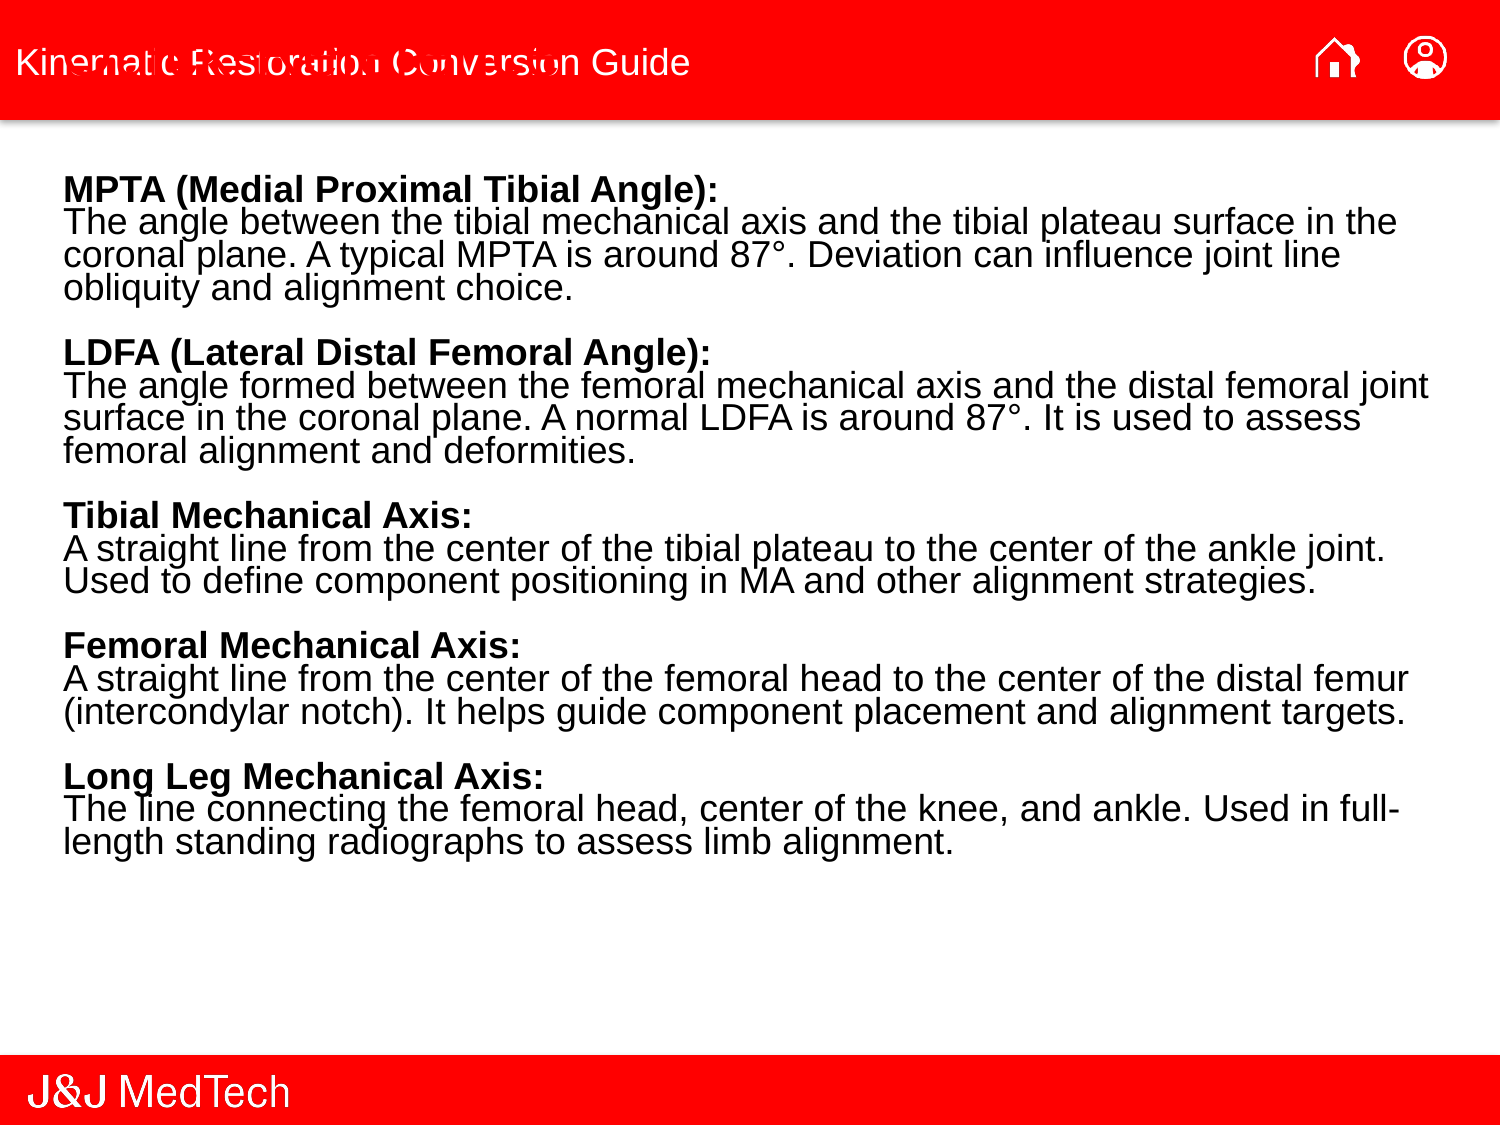

Quick-Reference
MPTA (Medial Proximal Tibial Angle): 
The angle between the tibial mechanical axis and the tibial plateau surface in the coronal plane. A typical MPTA is around 87°. Deviation can influence joint line obliquity and alignment choice.

LDFA (Lateral Distal Femoral Angle): 
The angle formed between the femoral mechanical axis and the distal femoral joint surface in the coronal plane. A normal LDFA is around 87°. It is used to assess femoral alignment and deformities.

Tibial Mechanical Axis: 
A straight line from the center of the tibial plateau to the center of the ankle joint. Used to define component positioning in MA and other alignment strategies.

Femoral Mechanical Axis: 
A straight line from the center of the femoral head to the center of the distal femur (intercondylar notch). It helps guide component placement and alignment targets.

Long Leg Mechanical Axis: 
The line connecting the femoral head, center of the knee, and ankle. Used in full-length standing radiographs to assess limb alignment.